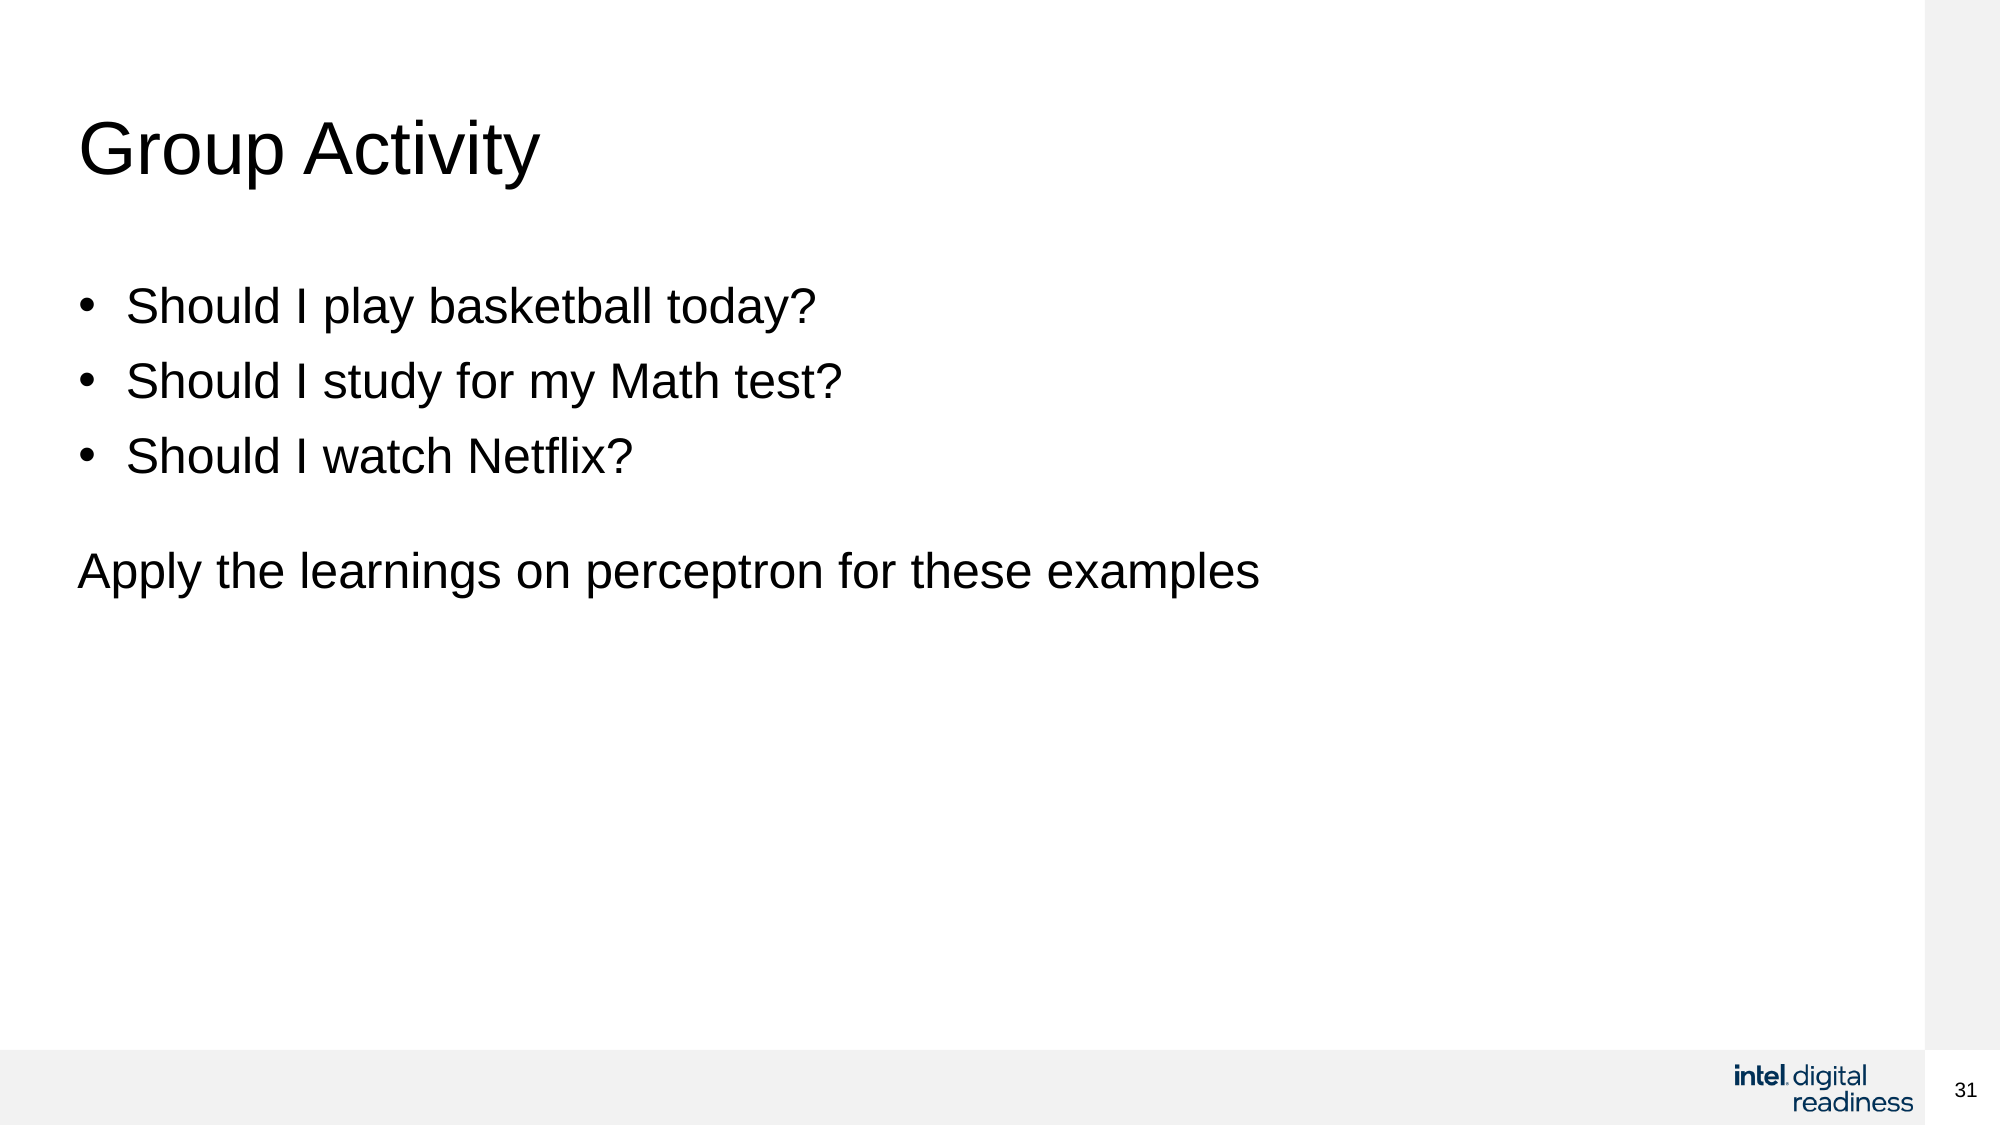

# Group Activity
Should I play basketball today?
Should I study for my Math test?
Should I watch Netflix?
Apply the learnings on perceptron for these examples
31